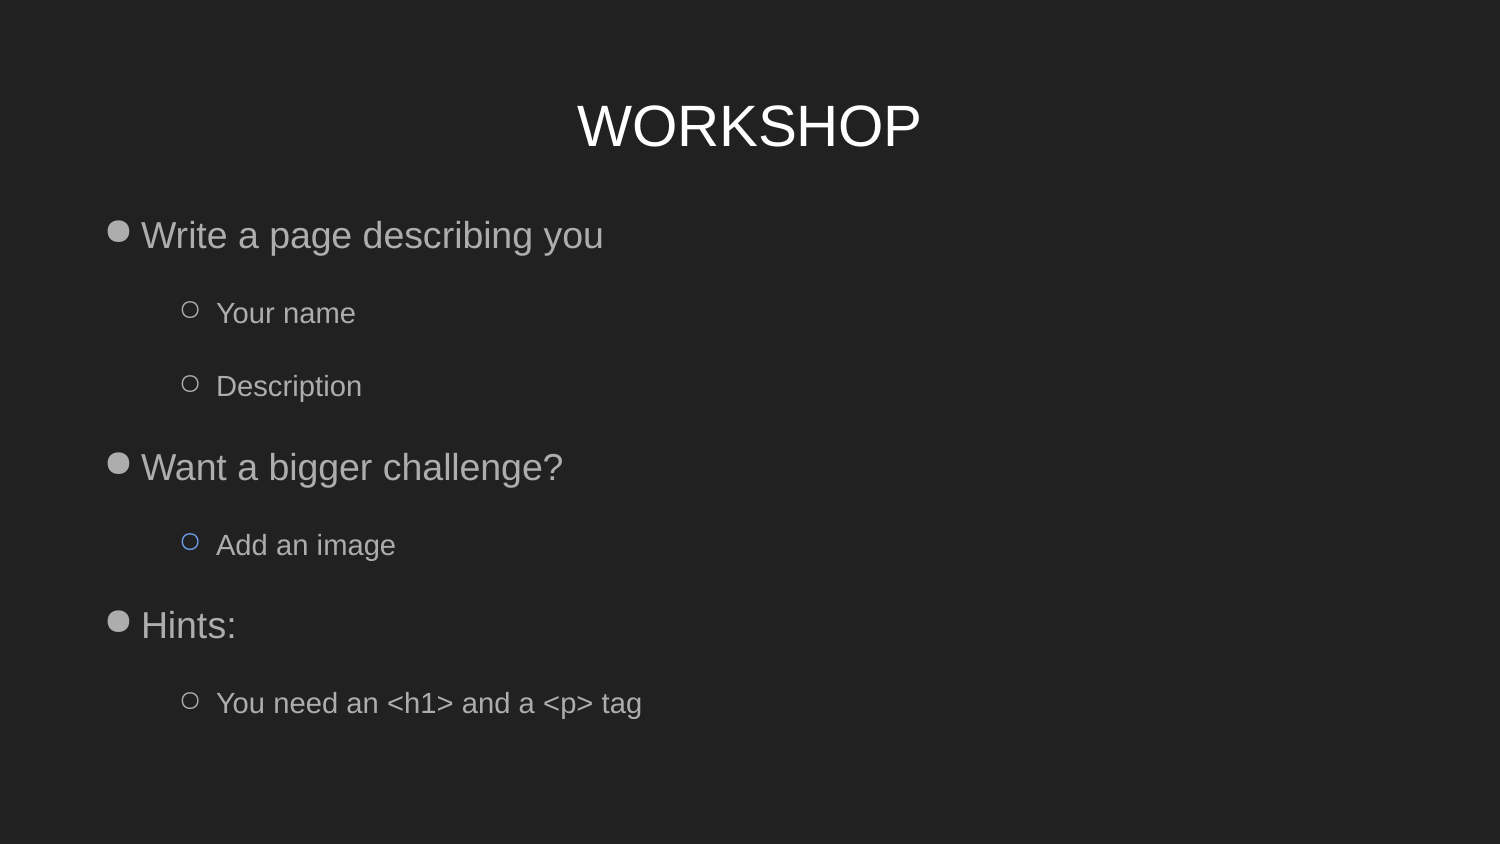

# WORKSHOP
Write a page describing you
Your name
Description
Want a bigger challenge?
Add an image
Hints:
You need an <h1> and a <p> tag